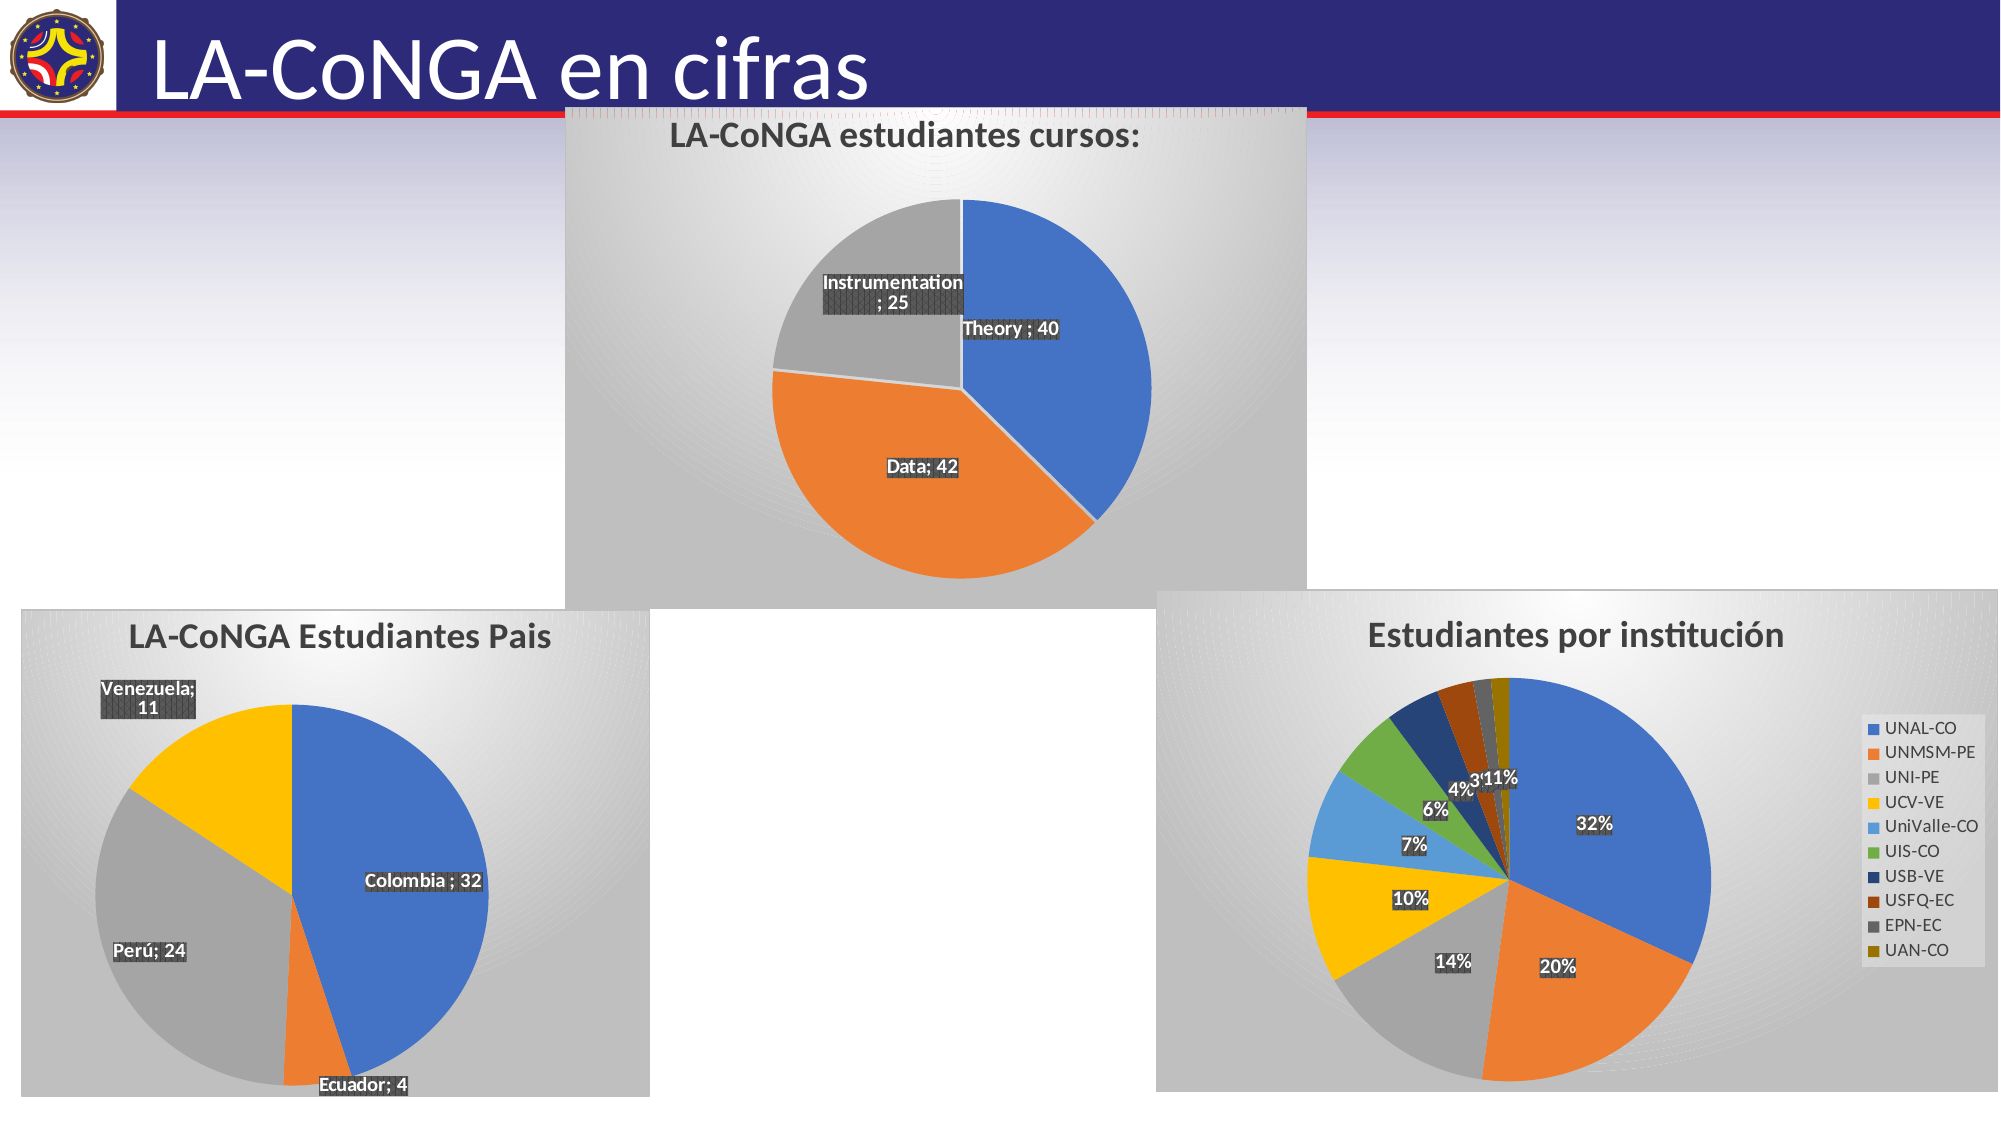

LA-CoNGA en cifras

### Chart: LA-CoNGA estudiantes cursos:

| Category |  |
|---|---|
| Theory  | 40.0 |
| Data | 42.0 |
| Instrumentation | 25.0 |

### Chart: Estudiantes por institución

| Category | Estudiantes |
|---|---|
| UNAL-CO | 22.0 |
| UNMSM-PE | 14.0 |
| UNI-PE | 10.0 |
| UCV-VE | 7.0 |
| UniValle-CO | 5.0 |
| UIS-CO | 4.0 |
| USB-VE | 3.0 |
| USFQ-EC | 2.0 |
| EPN-EC | 1.0 |
| UAN-CO | 1.0 |

### Chart: LA-CoNGA Estudiantes Pais

| Category |  |
|---|---|
| Colombia  | 32.0 |
| Ecuador | 4.0 |
| Perú | 24.0 |
| Venezuela | 11.0 |
8